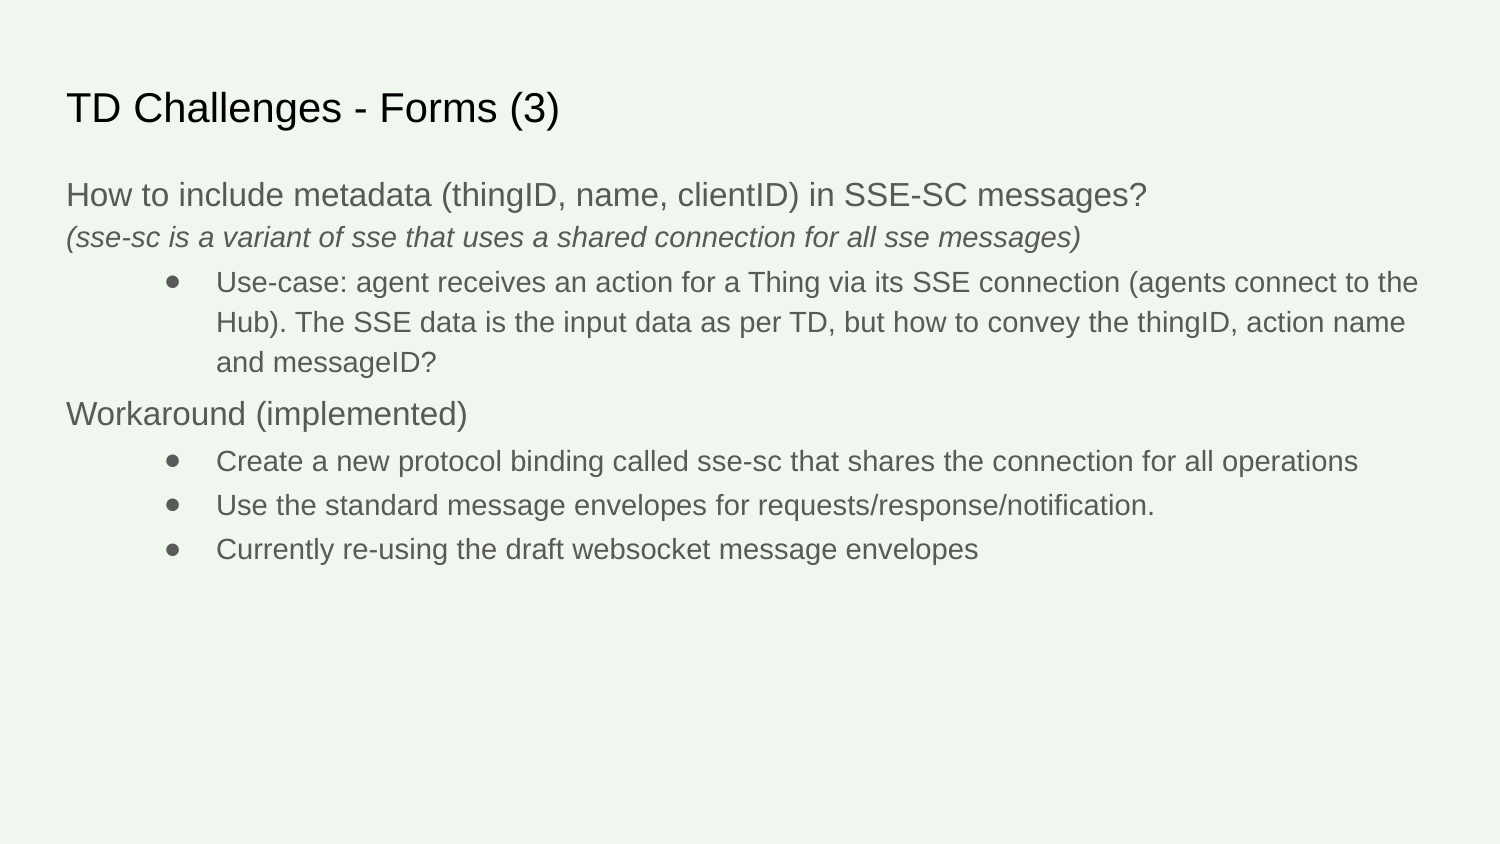

# TD Challenges - Forms (3)
How to include metadata (thingID, name, clientID) in SSE-SC messages?
(sse-sc is a variant of sse that uses a shared connection for all sse messages)
Use-case: agent receives an action for a Thing via its SSE connection (agents connect to the Hub). The SSE data is the input data as per TD, but how to convey the thingID, action name and messageID?
Workaround (implemented)
Create a new protocol binding called sse-sc that shares the connection for all operations
Use the standard message envelopes for requests/response/notification.
Currently re-using the draft websocket message envelopes